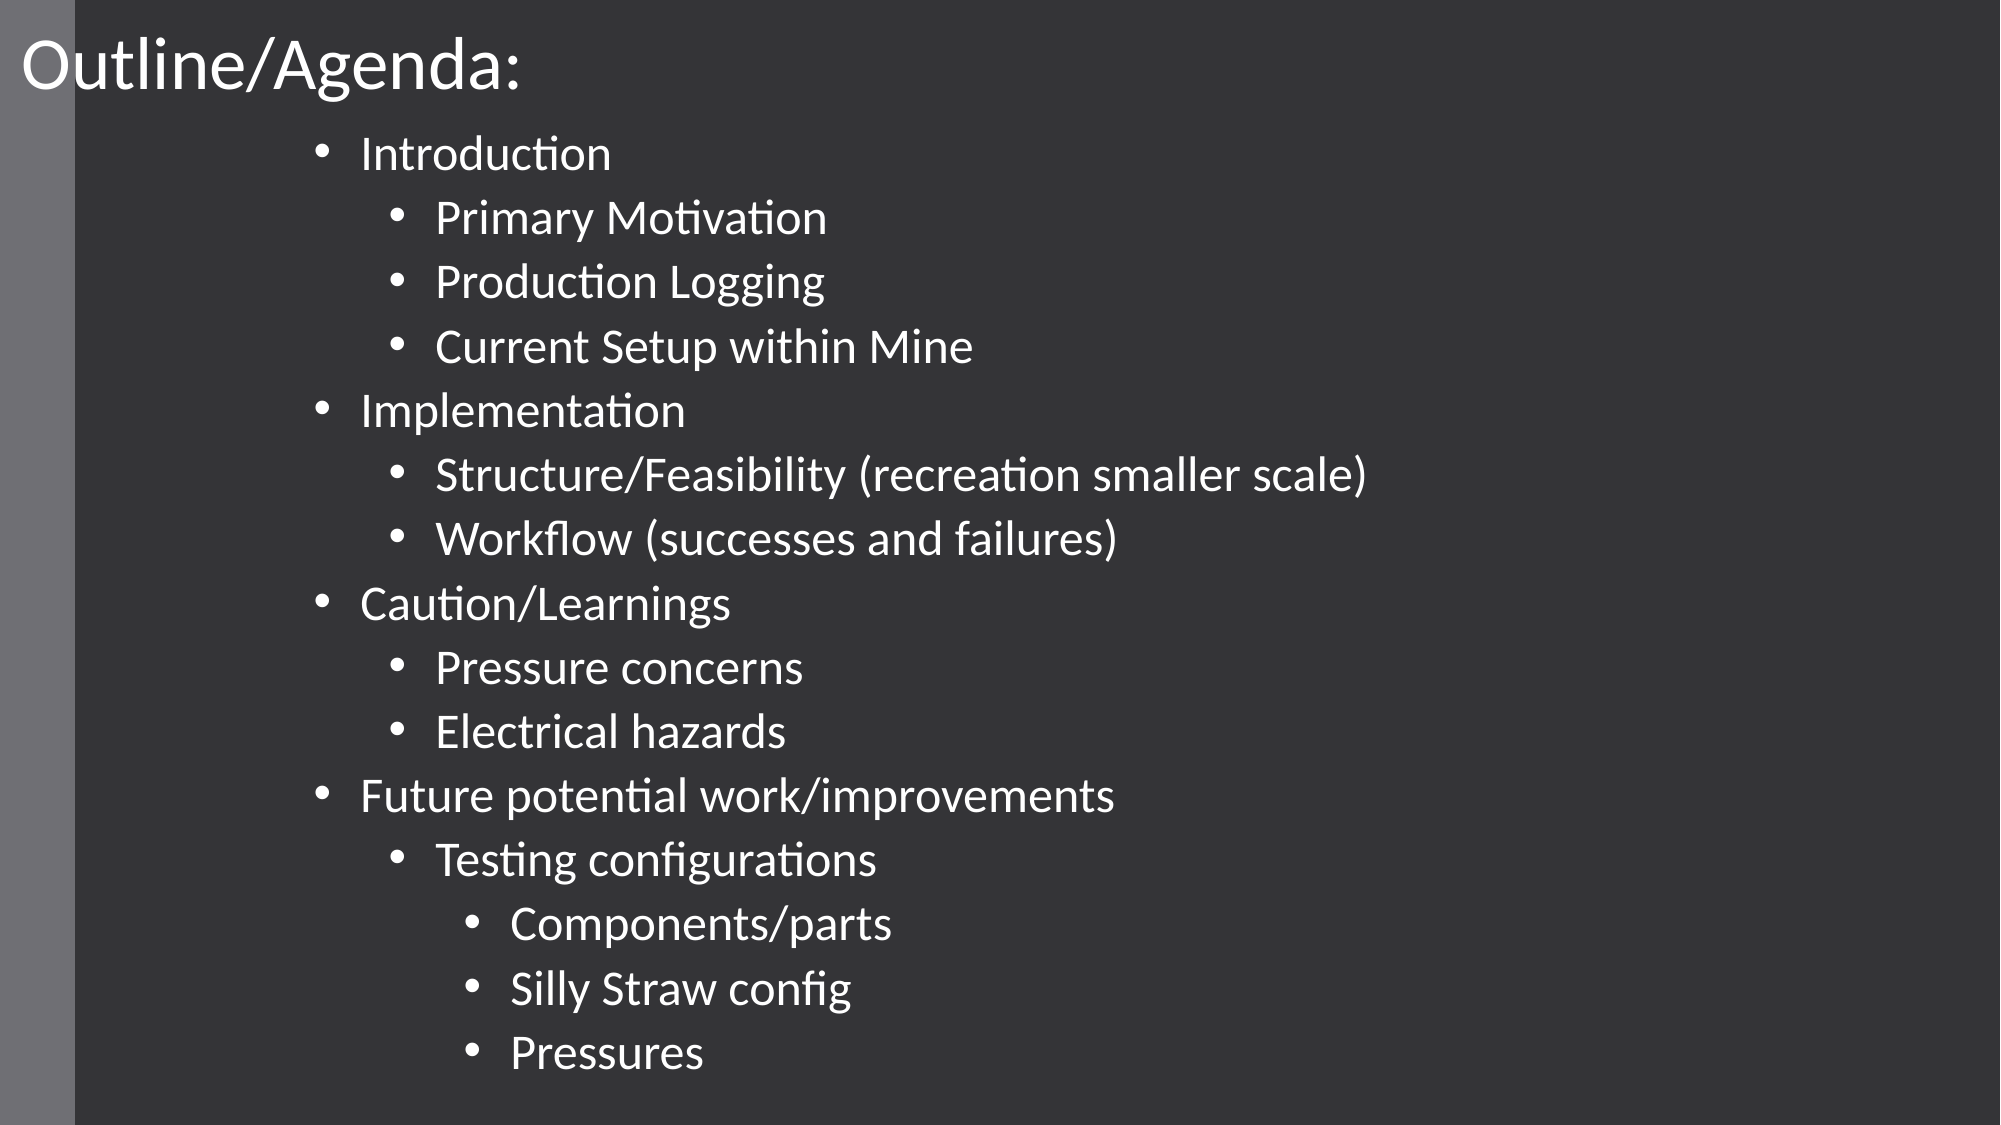

Outline/Agenda:
Introduction
Primary Motivation
Production Logging
Current Setup within Mine
Implementation
Structure/Feasibility (recreation smaller scale)
Workflow (successes and failures)
Caution/Learnings
Pressure concerns
Electrical hazards
Future potential work/improvements
Testing configurations
Components/parts
Silly Straw config
Pressures